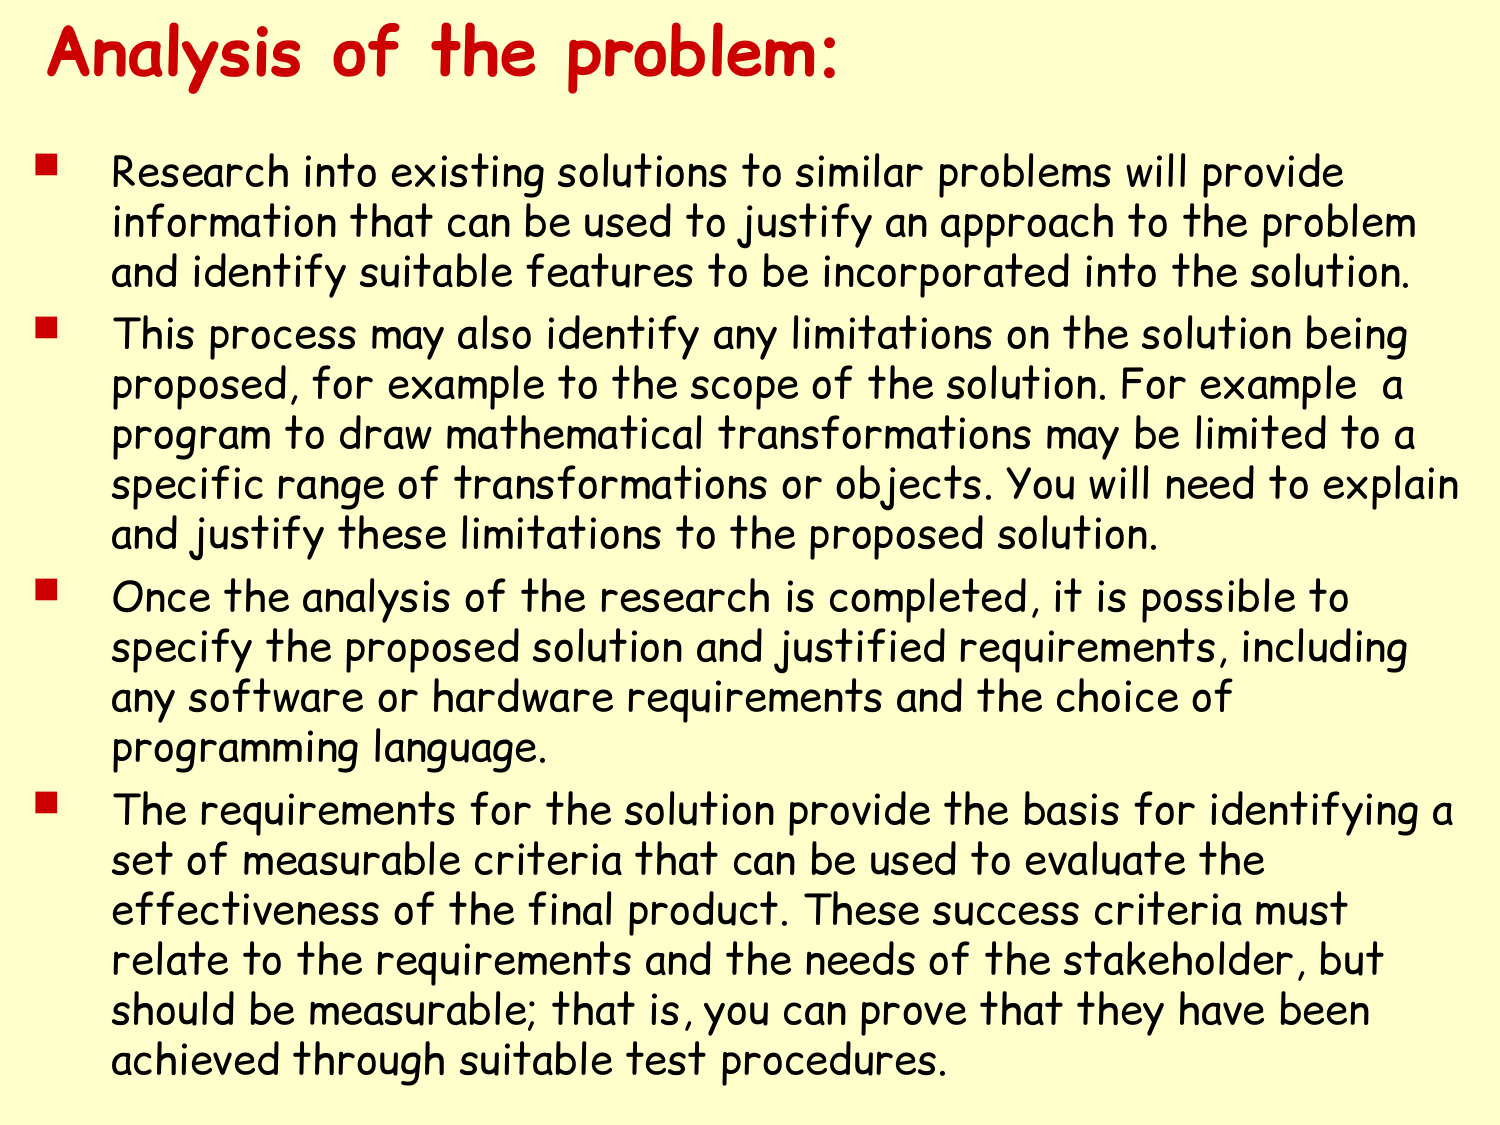

# Analysis of the problem:
Research into existing solutions to similar problems will provide information that can be used to justify an approach to the problem and identify suitable features to be incorporated into the solution.
This process may also identify any limitations on the solution being proposed, for example to the scope of the solution. For example  a program to draw mathematical transformations may be limited to a specific range of transformations or objects. You will need to explain and justify these limitations to the proposed solution.
Once the analysis of the research is completed, it is possible to specify the proposed solution and justified requirements, including any software or hardware requirements and the choice of programming language.
The requirements for the solution provide the basis for identifying a set of measurable criteria that can be used to evaluate the effectiveness of the final product. These success criteria must relate to the requirements and the needs of the stakeholder, but should be measurable; that is, you can prove that they have been achieved through suitable test procedures.